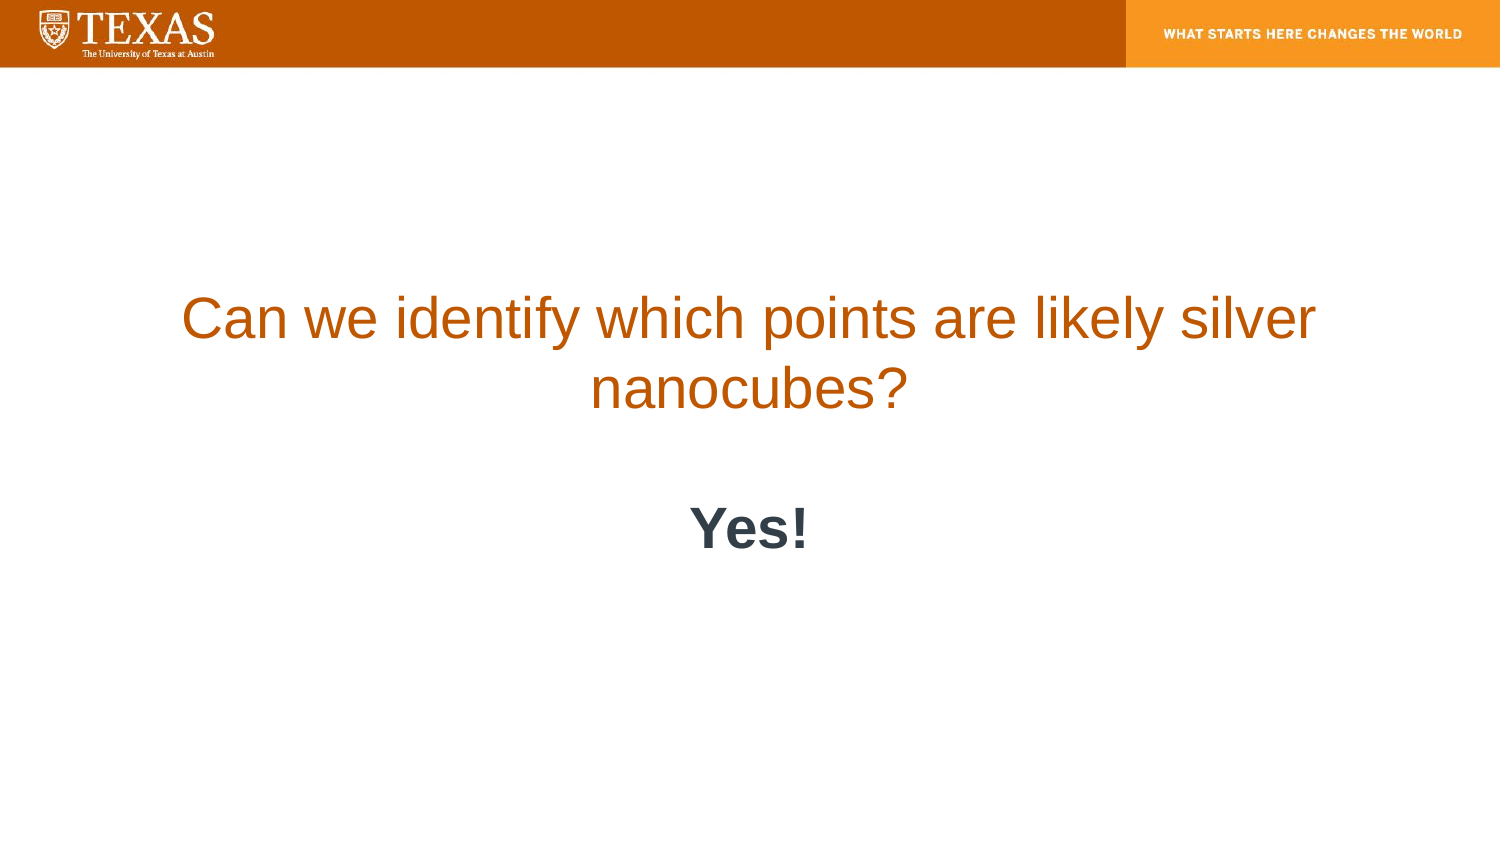

Can we identify which points are likely silver nanocubes?

Yes!